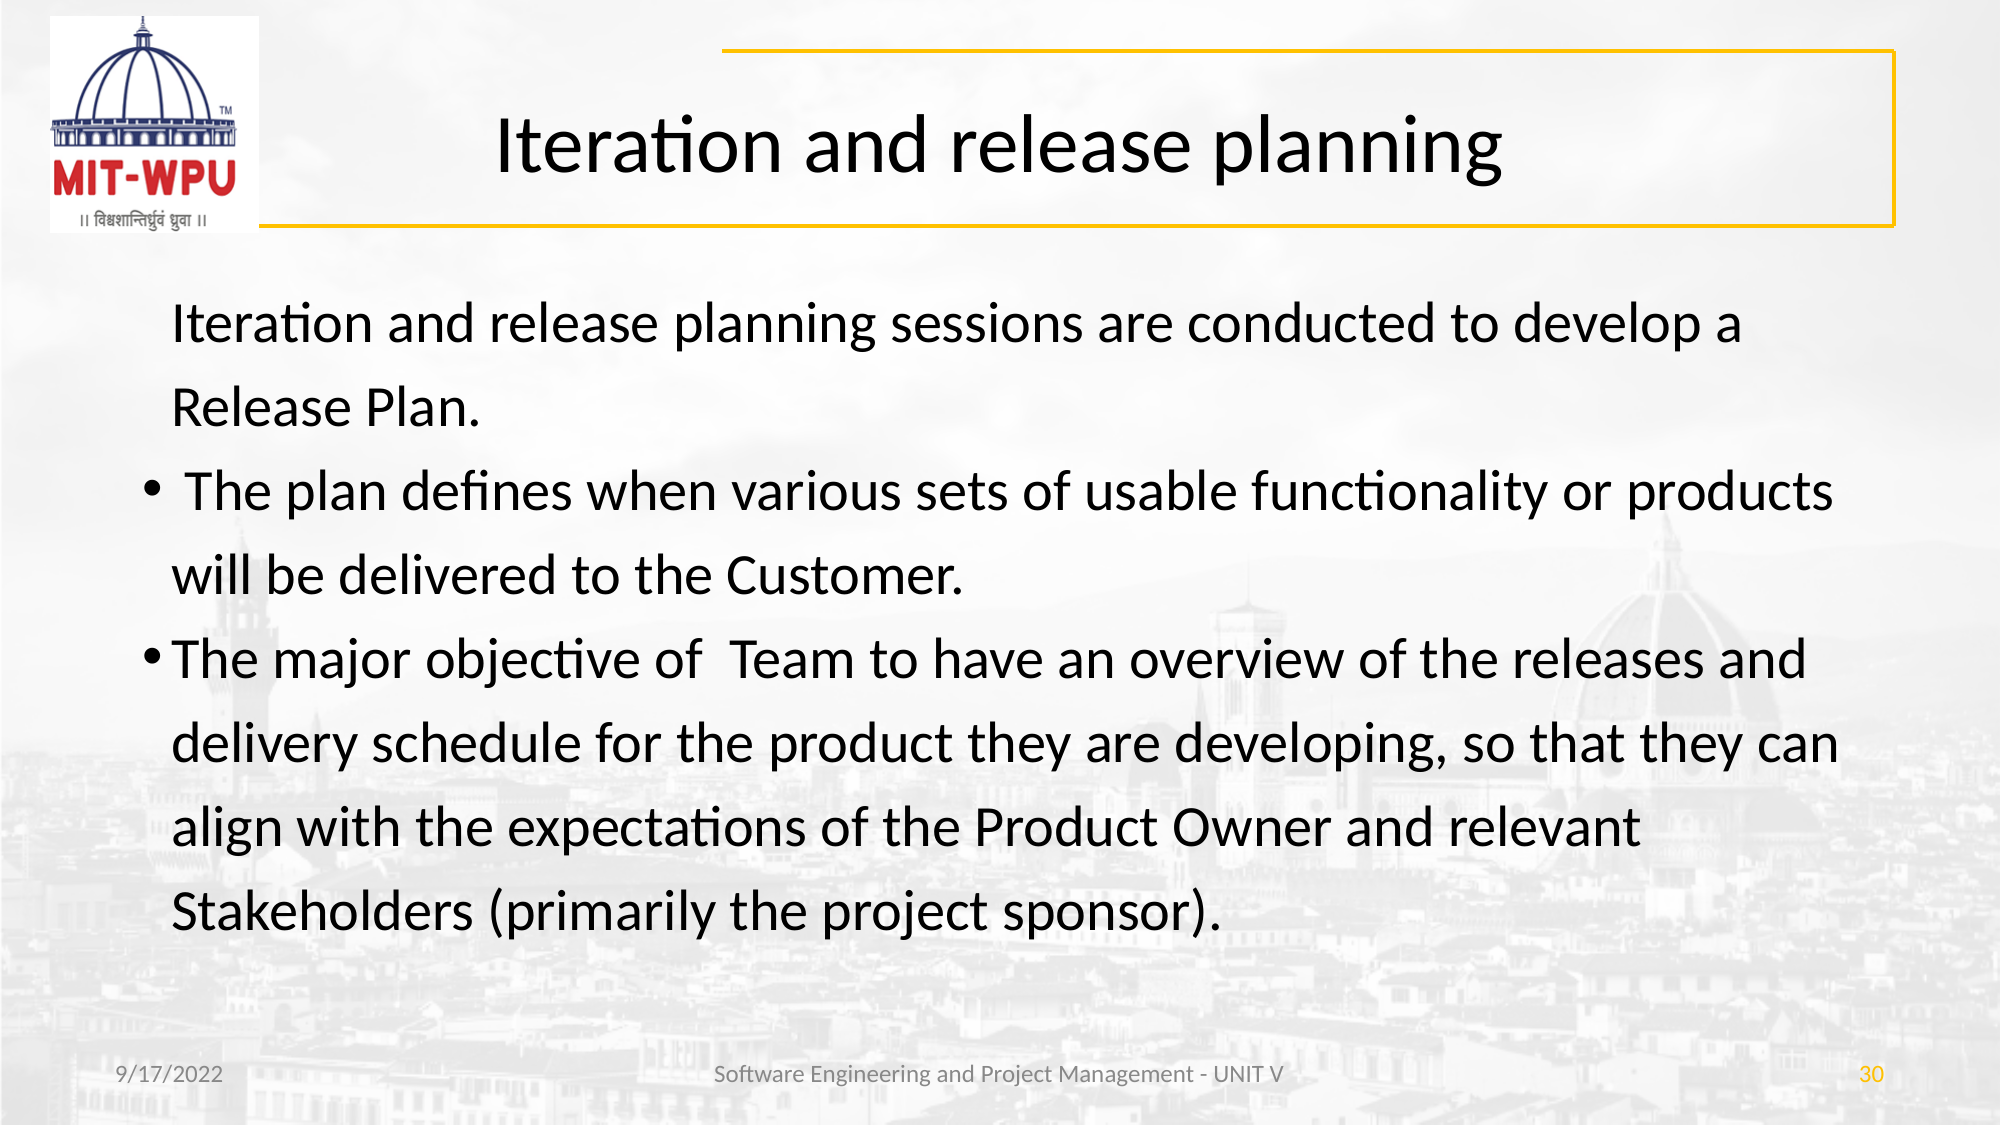

# Iteration and release planning
Iteration and release planning sessions are conducted to develop a Release Plan.
 The plan defines when various sets of usable functionality or products will be delivered to the Customer.
The major objective of  Team to have an overview of the releases and delivery schedule for the product they are developing, so that they can align with the expectations of the Product Owner and relevant Stakeholders (primarily the project sponsor).
9/17/2022
Software Engineering and Project Management - UNIT V
30